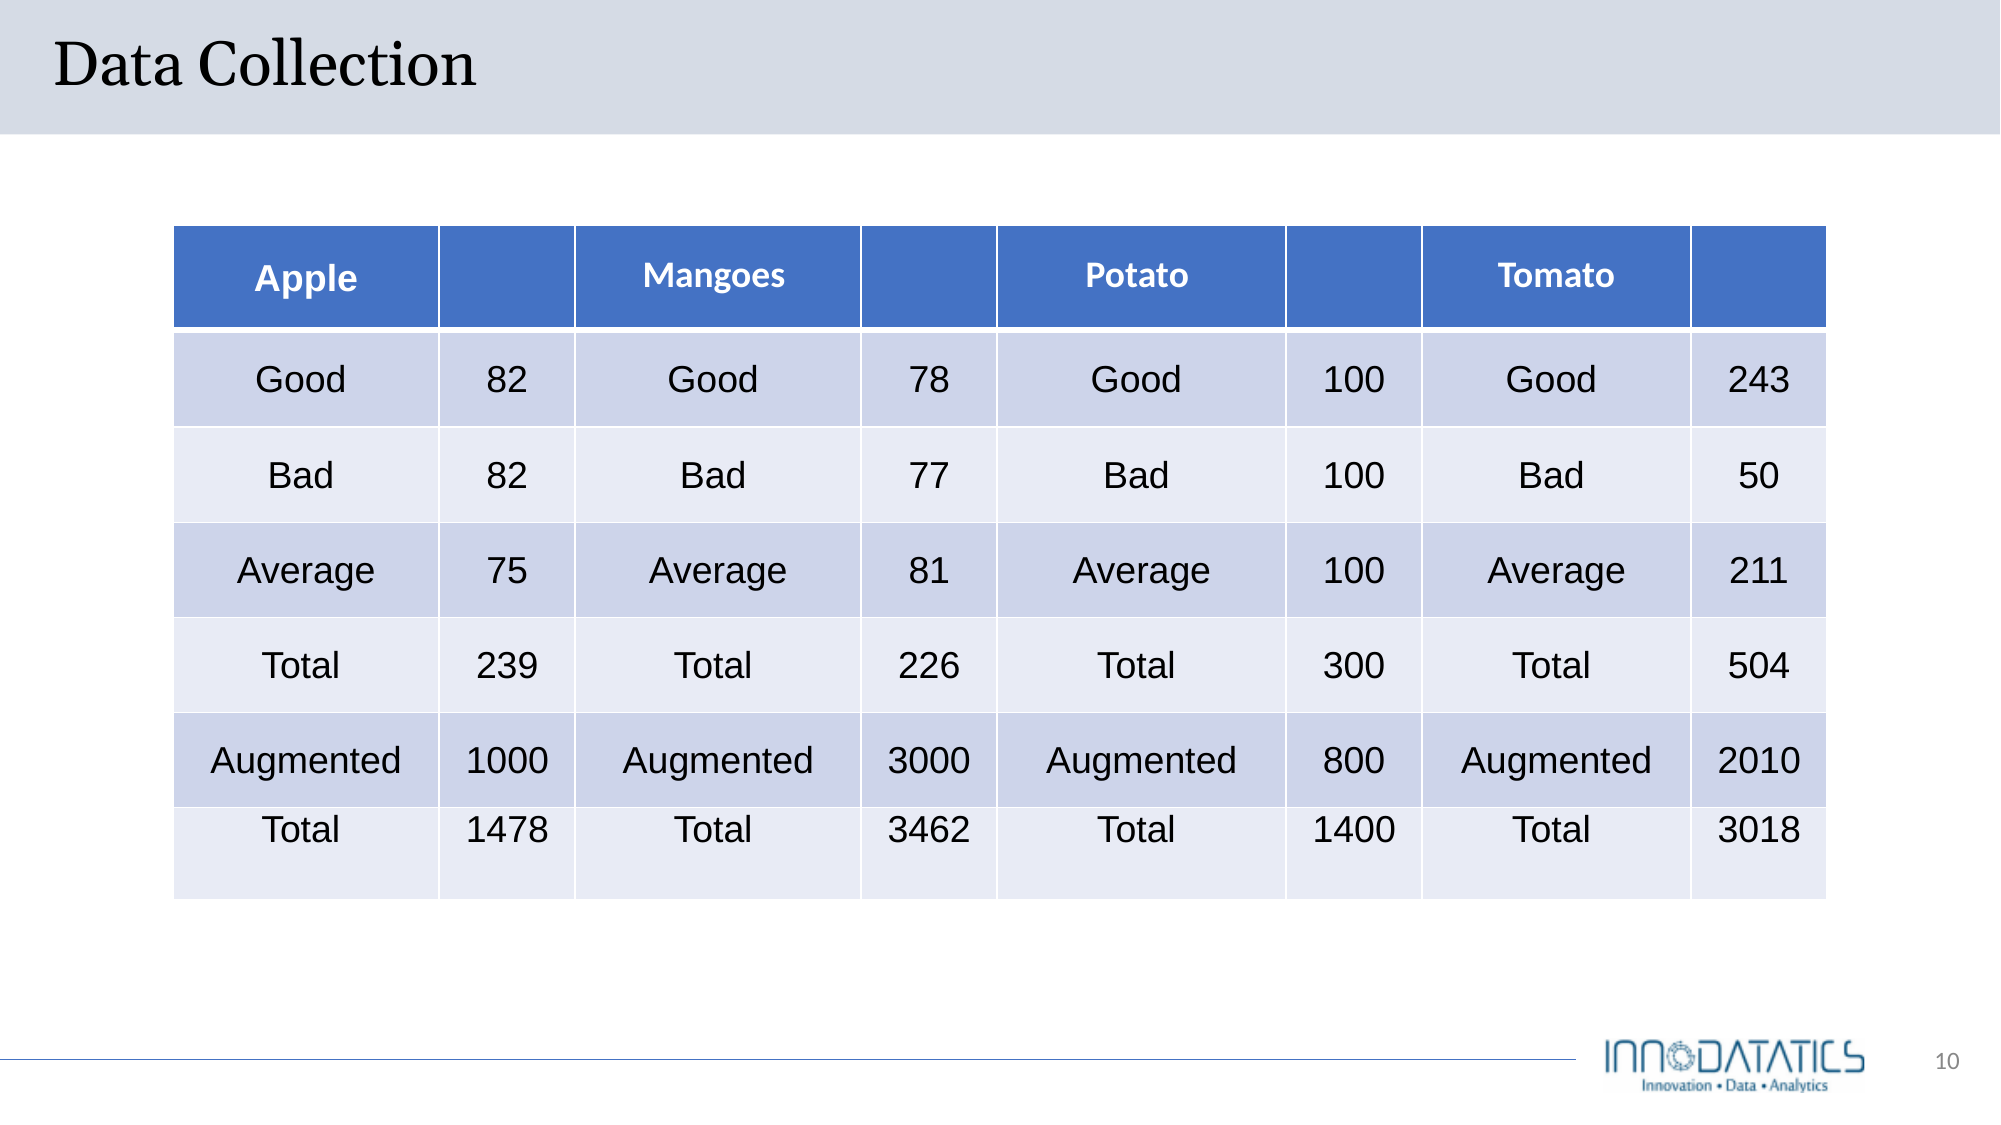

# Data Collection
| Apple |  | Mangoes |  | Potato |  | Tomato |  |
| --- | --- | --- | --- | --- | --- | --- | --- |
| Good | 82 | Good | 78 | Good | 100 | Good | 243 |
| Bad | 82 | Bad | 77 | Bad | 100 | Bad | 50 |
| Average | 75 | Average | 81 | Average | 100 | Average | 211 |
| Total | 239 | Total | 226 | Total | 300 | Total | 504 |
| Augmented | 1000 | Augmented | 3000 | Augmented | 800 | Augmented | 2010 |
| Total | 1478 | Total | 3462 | Total | 1400 | Total | 3018 |
10